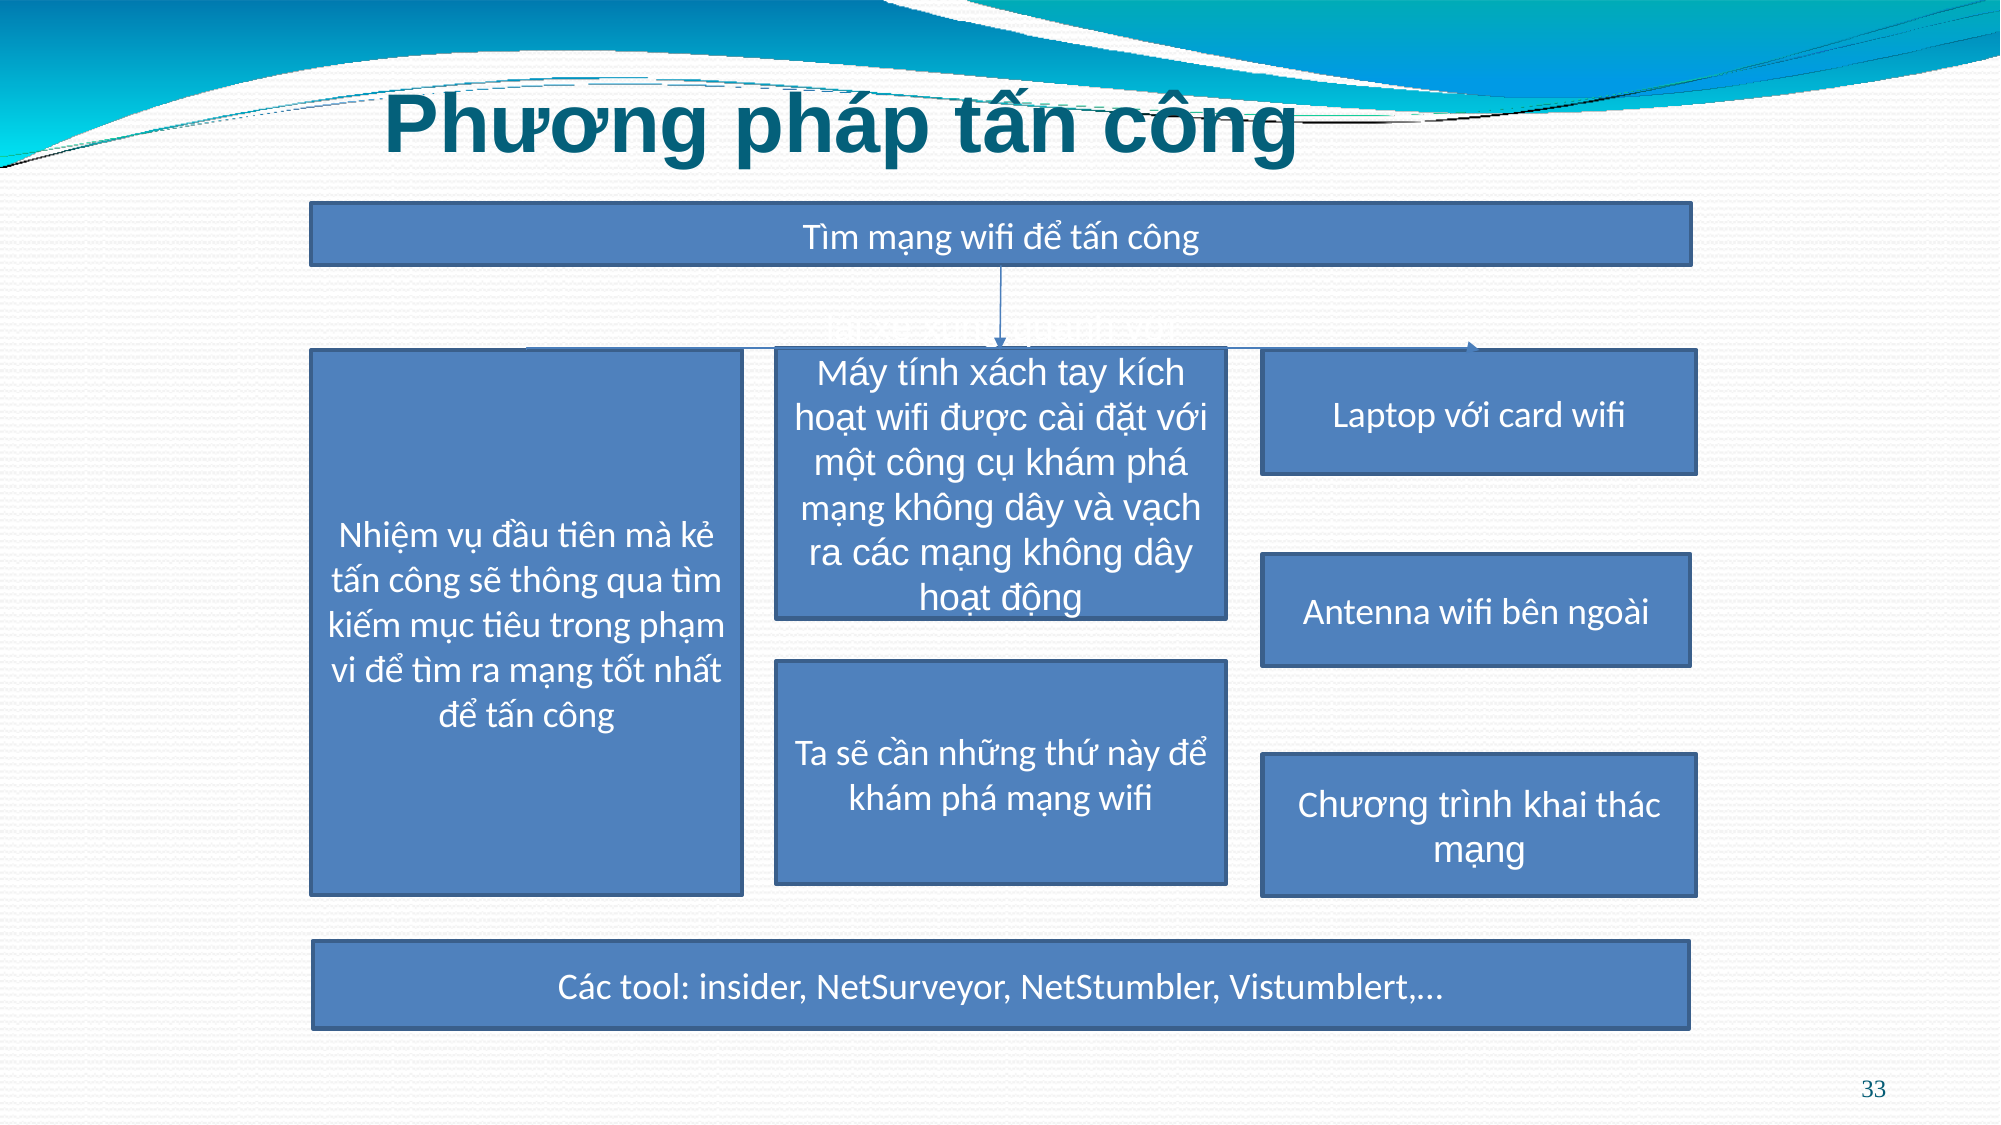

# Phương pháp tấn công
Tìm mạng wifi để tấn công
lái xe xung quanh với Máy tính xách tay kích hoạt wifi được cài đặt với một công cụ khám phá mạng không dây và vạch ra các mạng không dây hoạt động
Nhiệm vụ đầu tiên mà kẻ tấn công sẽ thông qua tìm kiếm mục tiêu trong phạm vi để tìm ra mạng tốt nhất để tấn công
Laptop với card wifi
Antenna wifi bên ngoài
Ta sẽ cần những thứ này để khám phá mạng wifi
Chương trình khai thác mạng
Các tool: insider, NetSurveyor, NetStumbler, Vistumblert,…
33